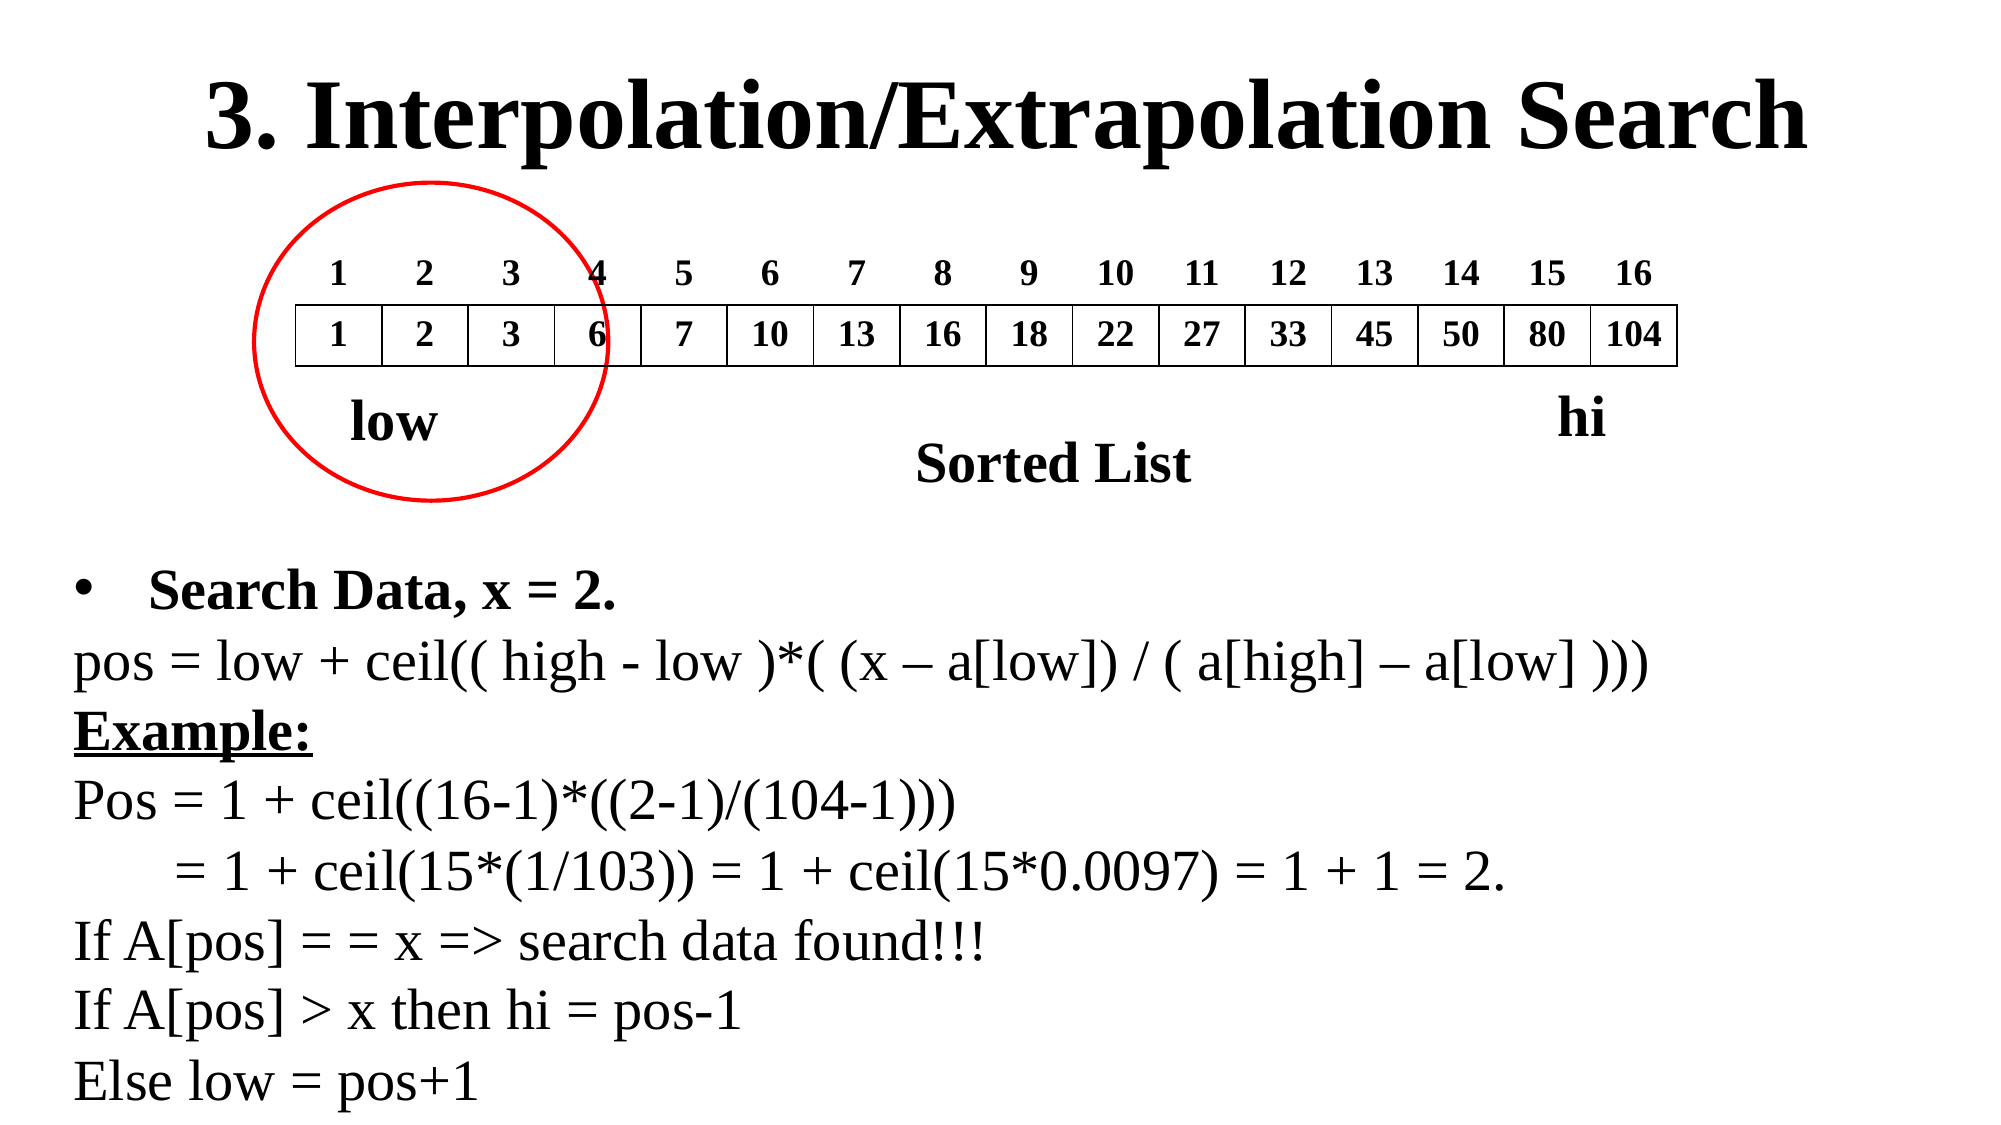

3. Interpolation/Extrapolation Search

| 1 | 2 | 3 | 4 | 5 | 6 | 7 | 8 | 9 | 10 | 11 | 12 | 13 | 14 | 15 | 16 |
| --- | --- | --- | --- | --- | --- | --- | --- | --- | --- | --- | --- | --- | --- | --- | --- |
| 1 | 2 | 3 | 6 | 7 | 10 | 13 | 16 | 18 | 22 | 27 | 33 | 45 | 50 | 80 | 104 |
hi
low
Sorted List
Search Data, x = 2.
pos = low + ceil(( high - low )*( (x – a[low]) / ( a[high] – a[low] )))
Example:
Pos = 1 + ceil((16-1)*((2-1)/(104-1)))
       = 1 + ceil(15*(1/103)) = 1 + ceil(15*0.0097) = 1 + 1 = 2.
If A[pos] = = x => search data found!!!
If A[pos] > x then hi = pos-1
Else low = pos+1